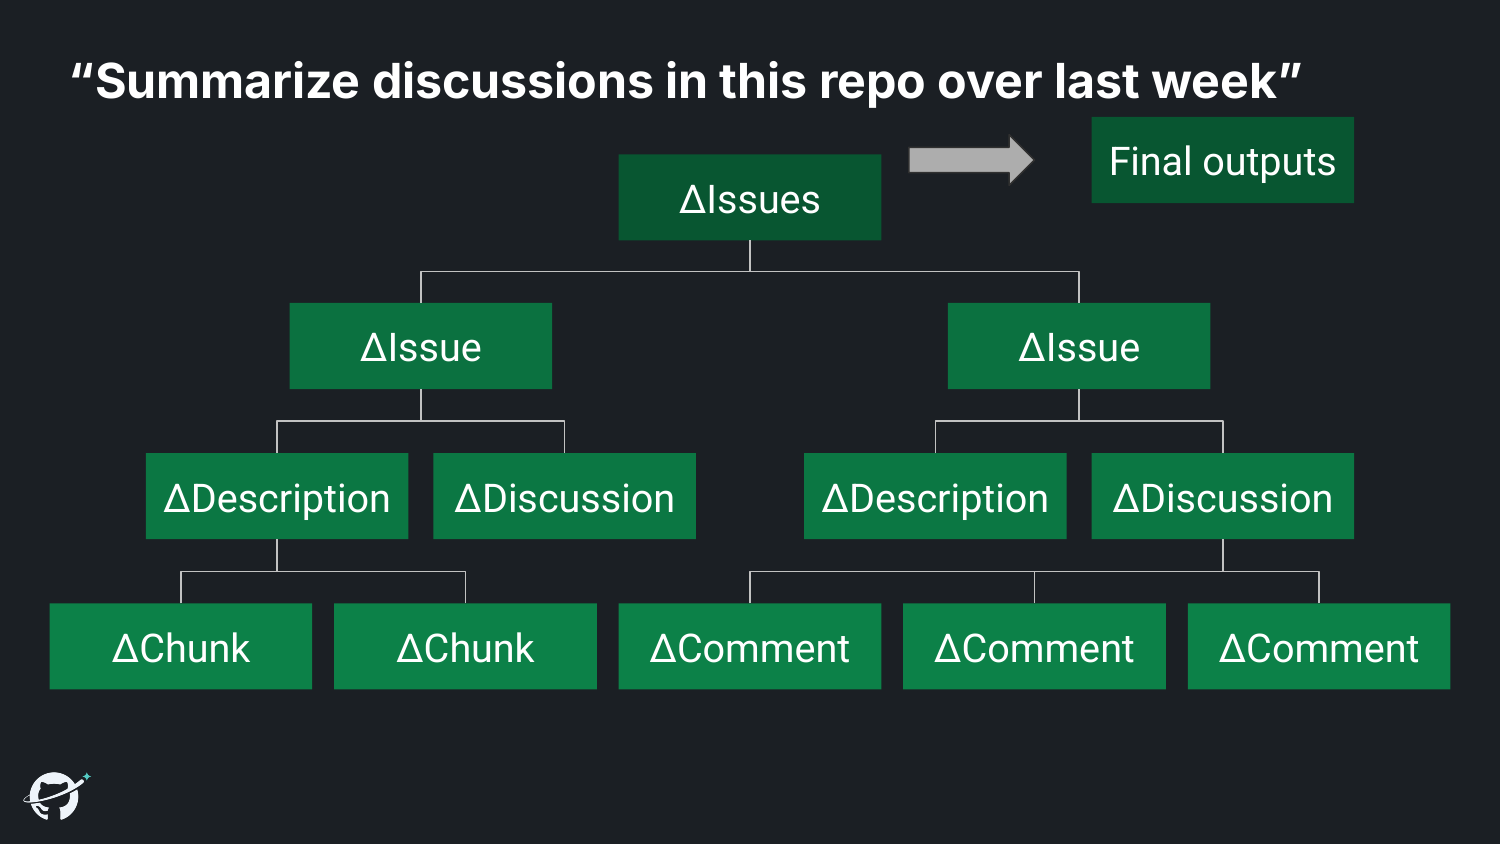

# “Summarize discussions in this repo over last week”
Final outputs

ΔIssues
ΔIssue
ΔIssue
ΔDescription
ΔDiscussion
ΔDescription
ΔDiscussion
ΔChunk
ΔChunk
ΔComment
ΔComment
ΔComment